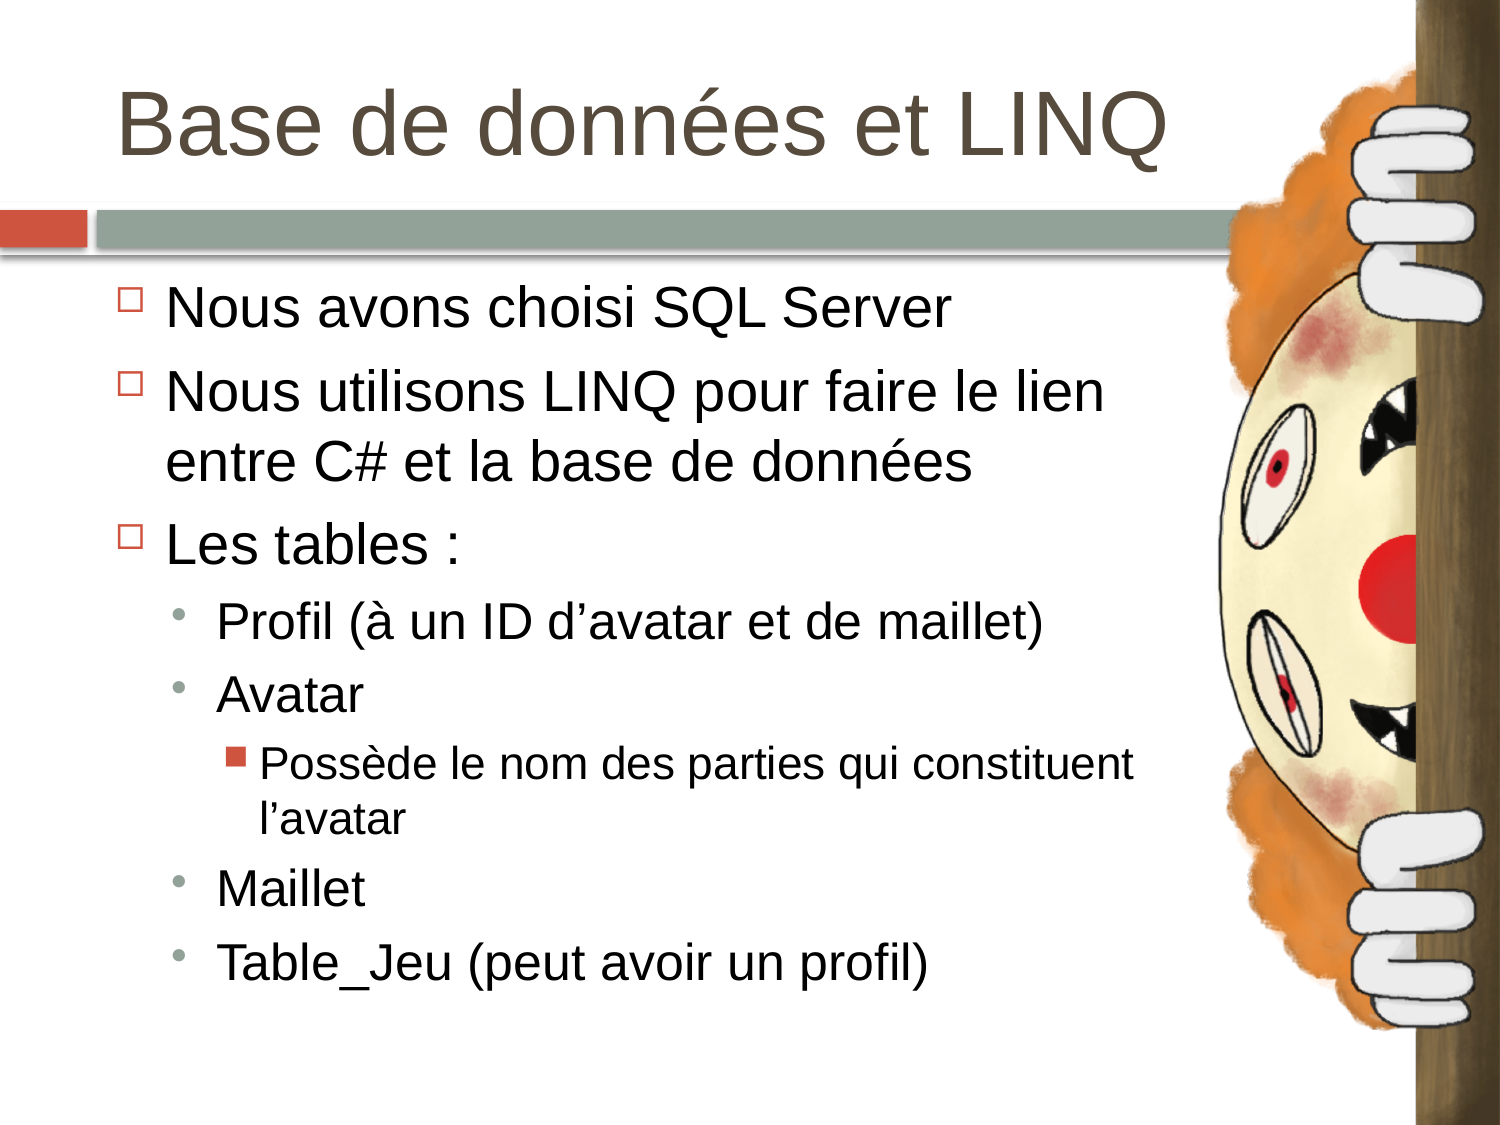

# Base de données et LINQ
Nous avons choisi SQL Server
Nous utilisons LINQ pour faire le lien entre C# et la base de données
Les tables :
Profil (à un ID d’avatar et de maillet)
Avatar
Possède le nom des parties qui constituent l’avatar
Maillet
Table_Jeu (peut avoir un profil)